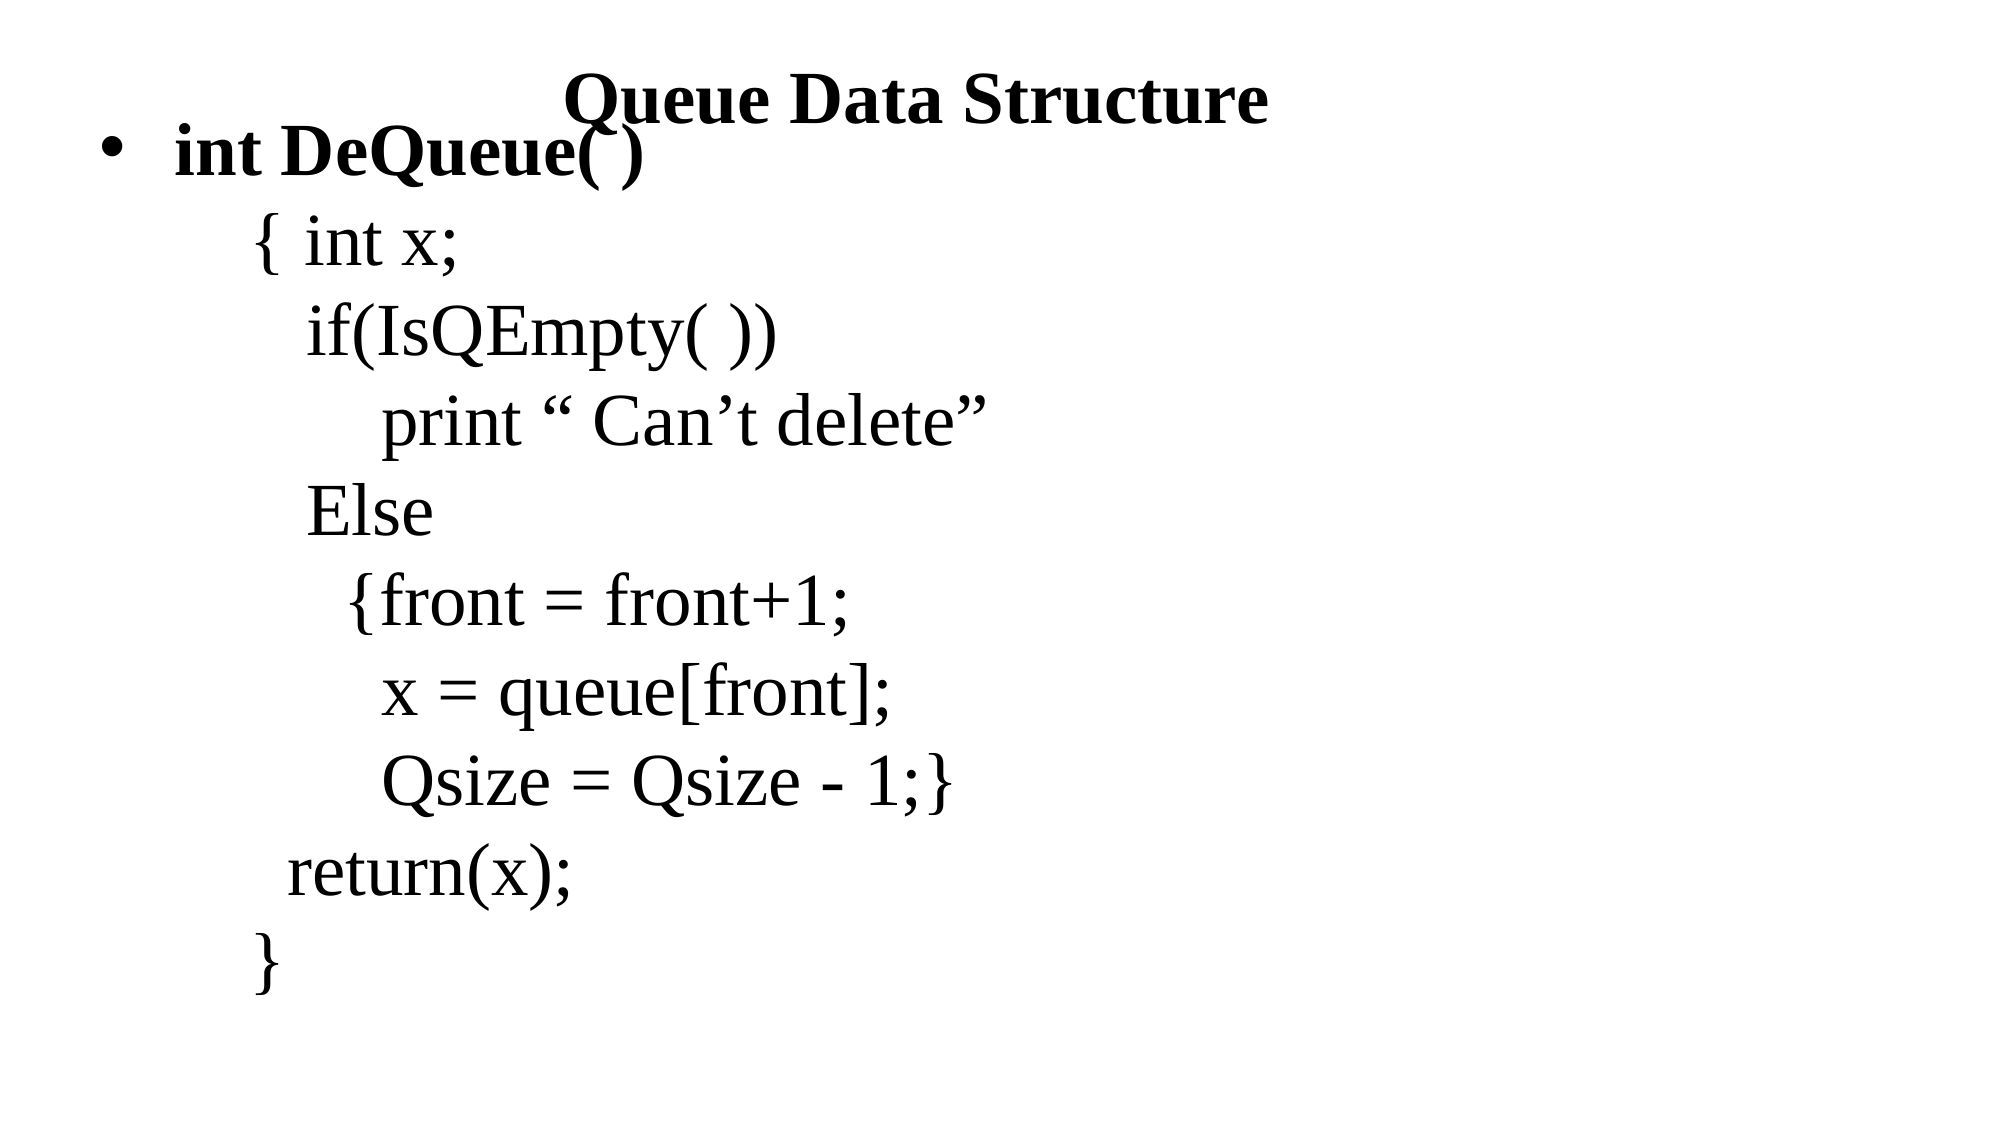

Queue Data Structure
int DeQueue( )
{ int x;
   if(IsQEmpty( ))
       print “ Can’t delete”
   Else
     {front = front+1;
       x = queue[front];
       Qsize = Qsize - 1;}
  return(x);
}